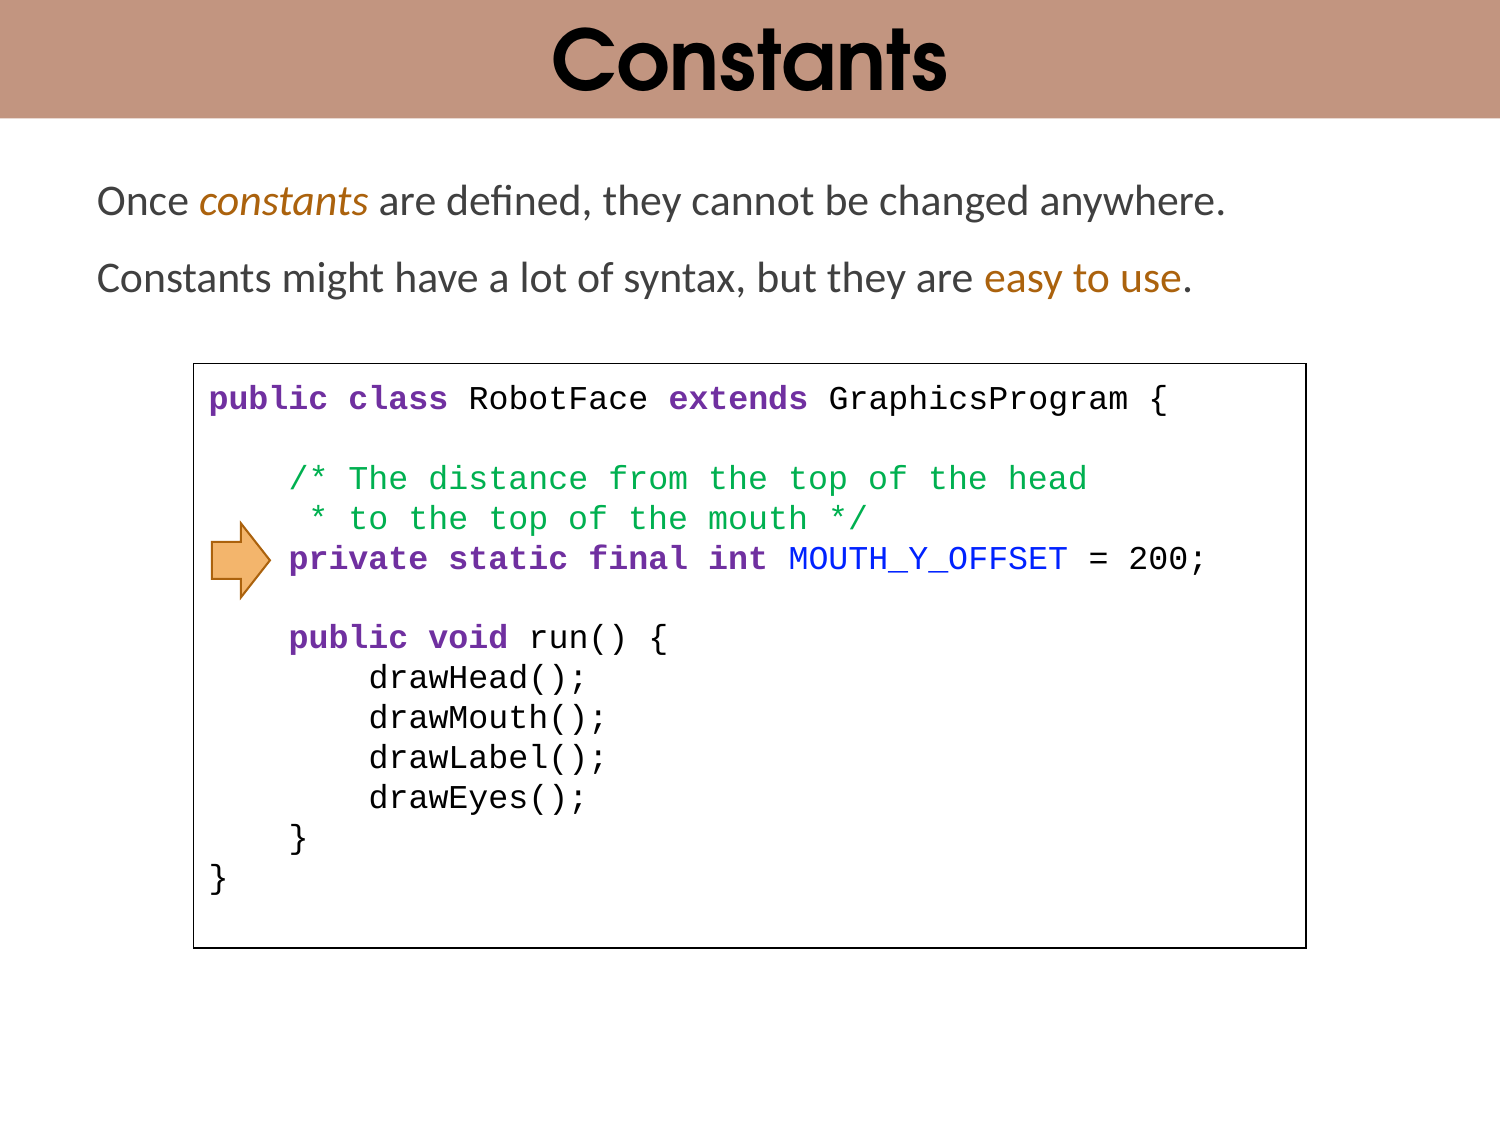

Constants
Once constants are defined, they cannot be changed anywhere.
Constants might have a lot of syntax, but they are easy to use.

public class RobotFace extends GraphicsProgram {

    /* The distance from the top of the head
     * to the top of the mouth */
    private static final int MOUTH_Y_OFFSET = 200;

    public void run() {
        drawHead();
        drawMouth();
        drawLabel();
        drawEyes();
    }
}